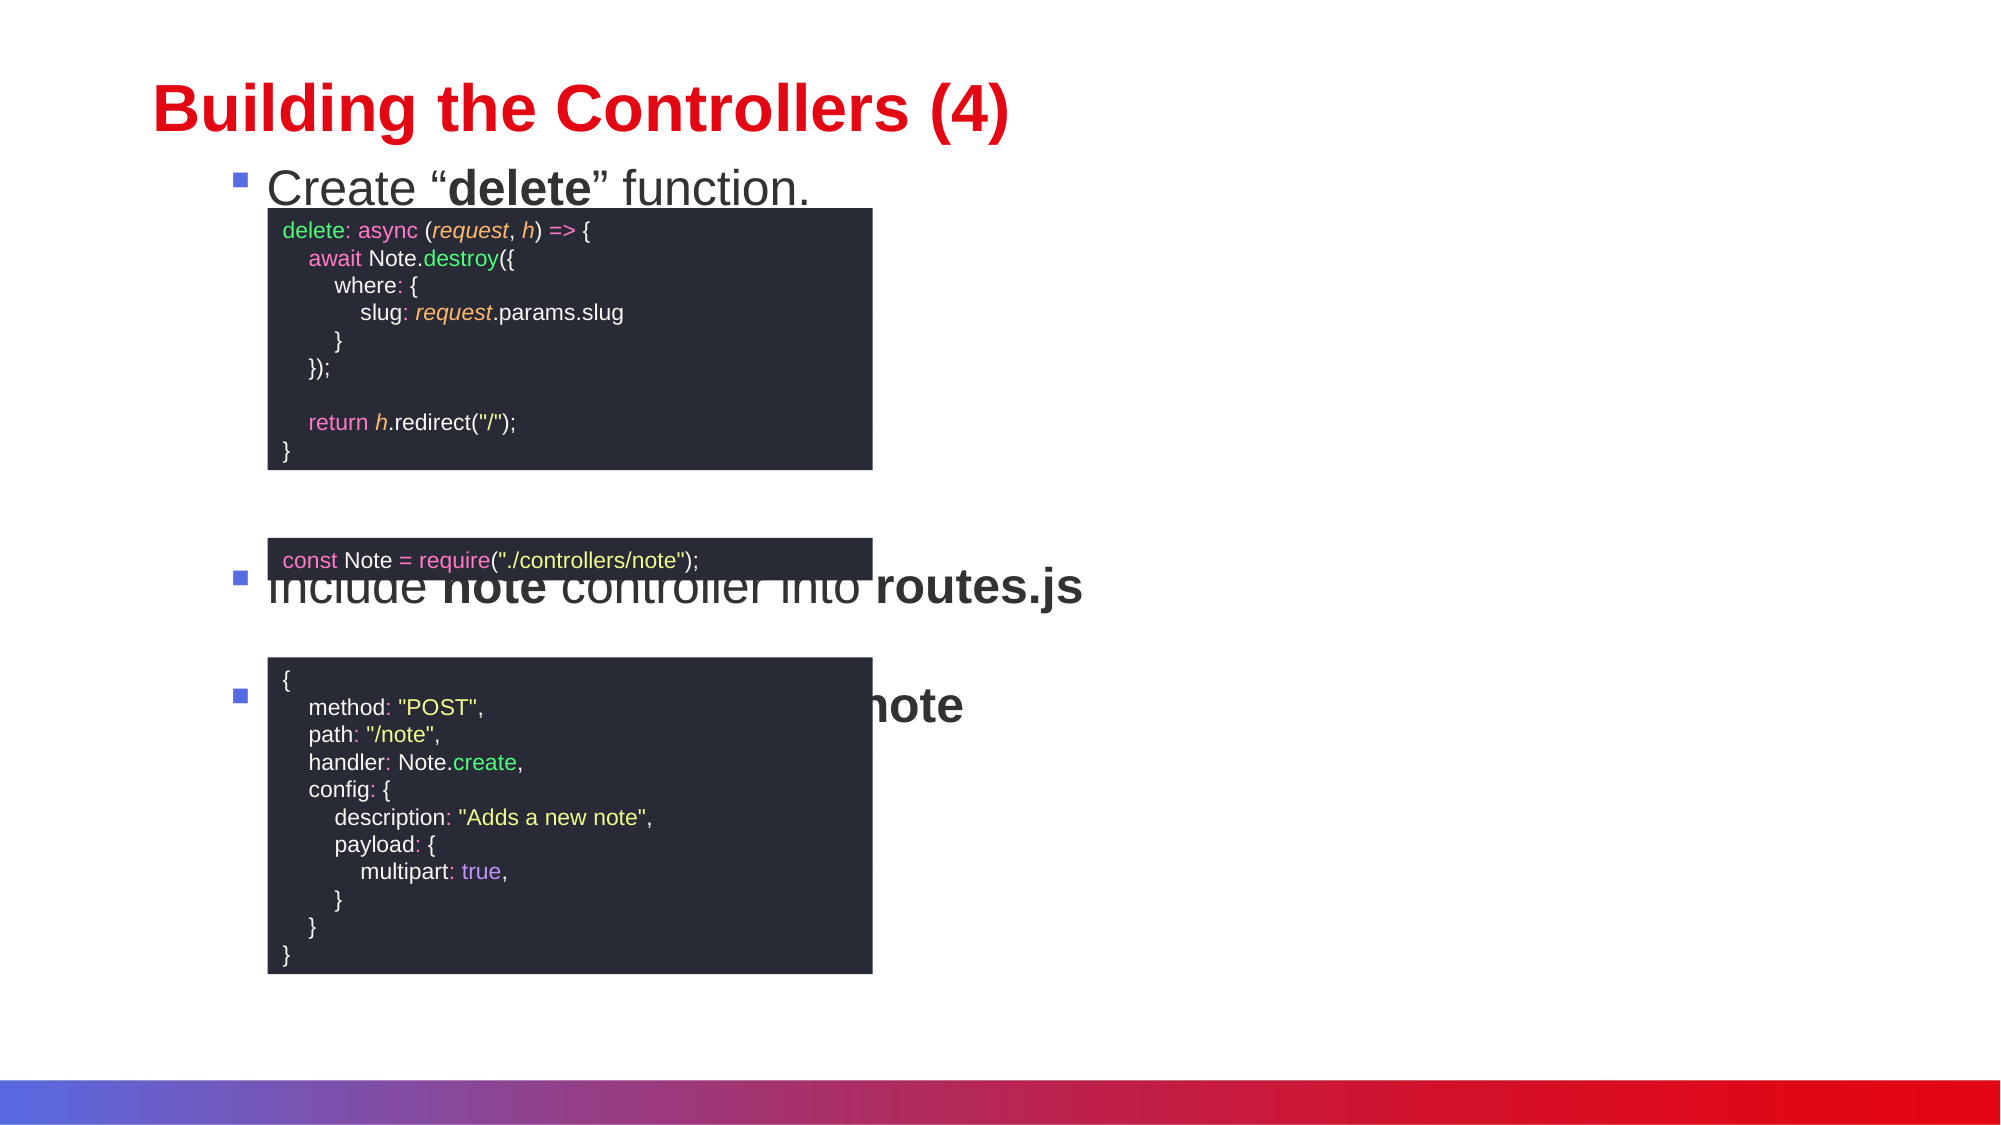

# Building the Controllers (4)
Create “delete” function.

Include note controller into routes.js
Update method handler of note

delete: async (request, h) => {
    await Note.destroy({
        where: {
            slug: request.params.slug
        }
    });
    return h.redirect("/");
}
const Note = require("./controllers/note");
{
    method: "POST",
    path: "/note",
    handler: Note.create,
    config: {
        description: "Adds a new note",
        payload: {
            multipart: true,
        }
    }
}